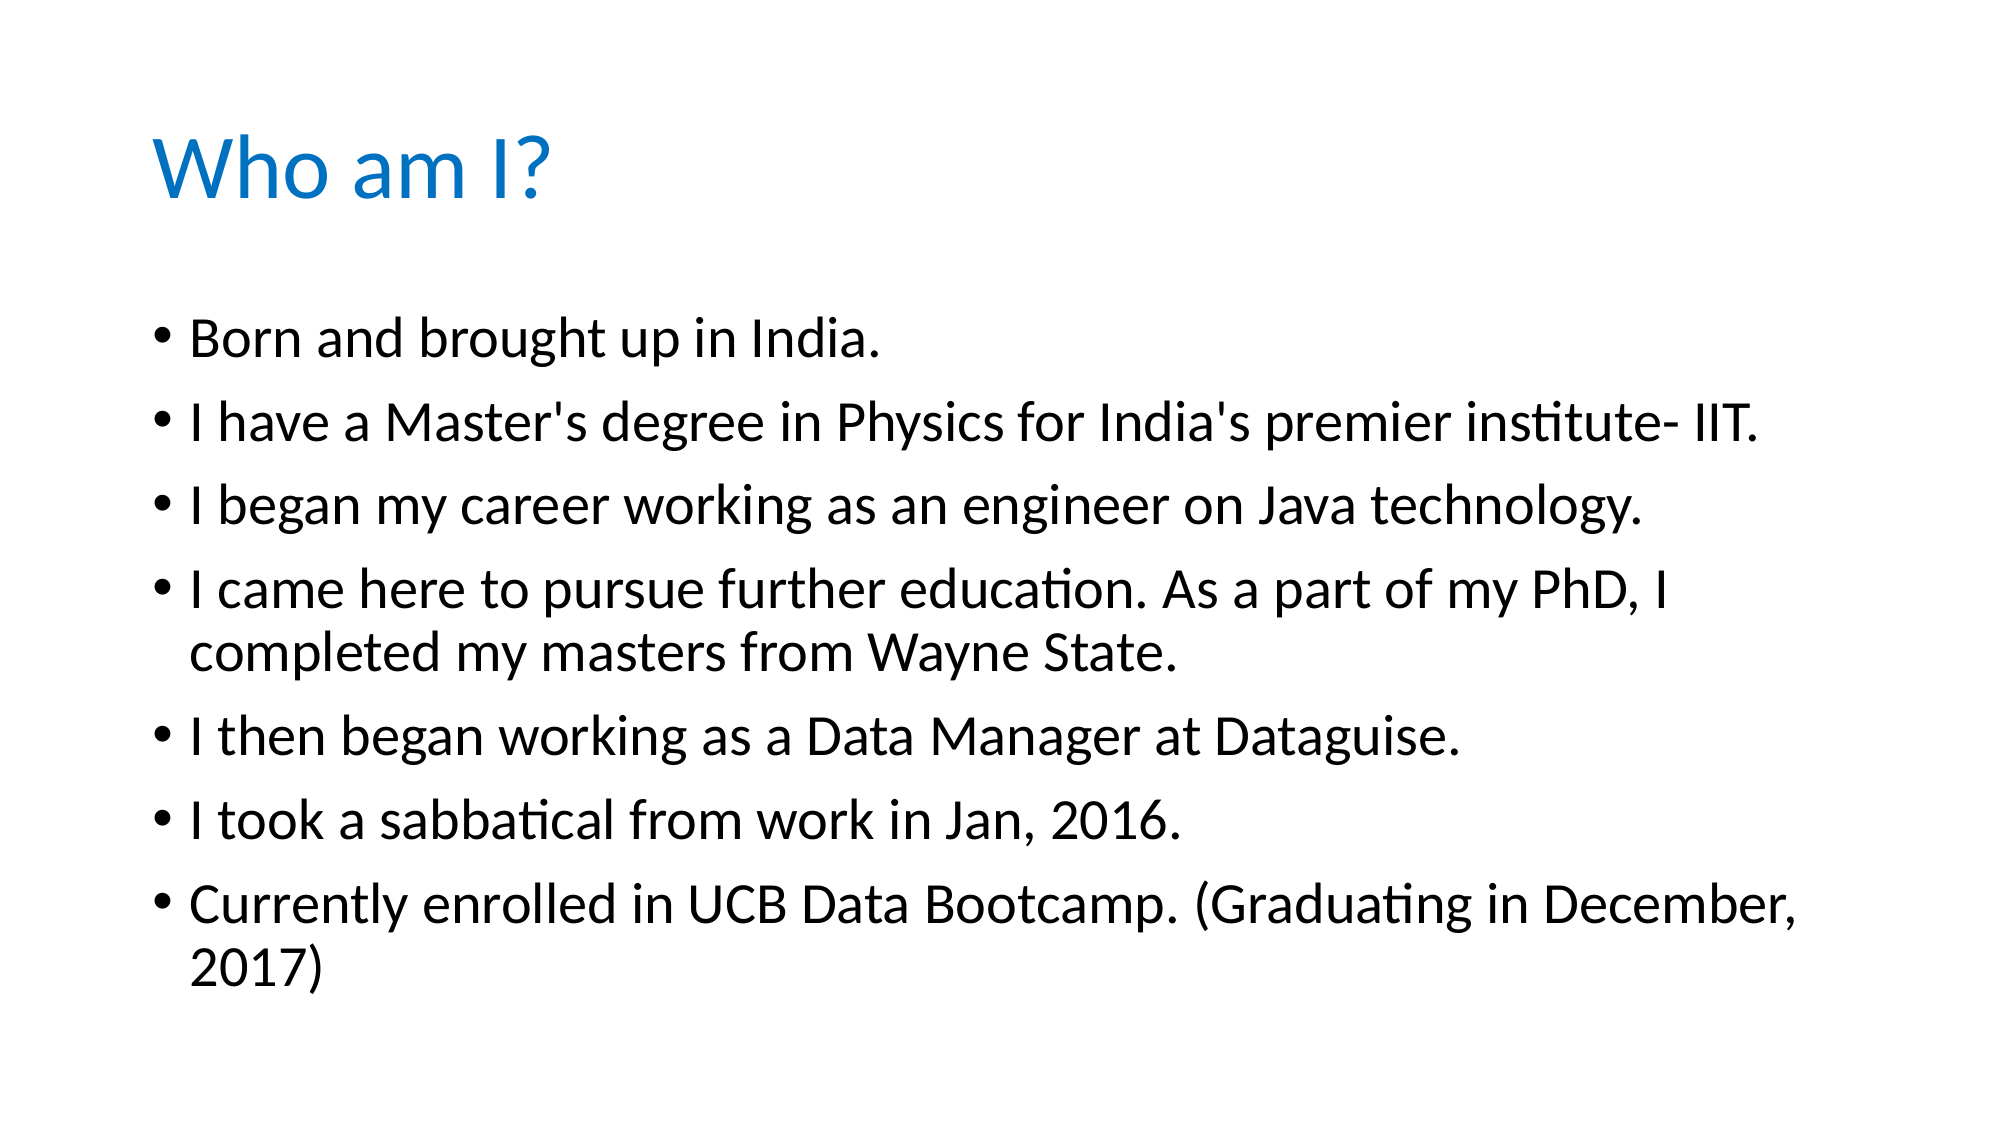

# Who am I?
Born and brought up in India.
I have a Master's degree in Physics for India's premier institute- IIT.
I began my career working as an engineer on Java technology.
I came here to pursue further education. As a part of my PhD, I completed my masters from Wayne State.
I then began working as a Data Manager at Dataguise.
I took a sabbatical from work in Jan, 2016.
Currently enrolled in UCB Data Bootcamp. (Graduating in December, 2017)